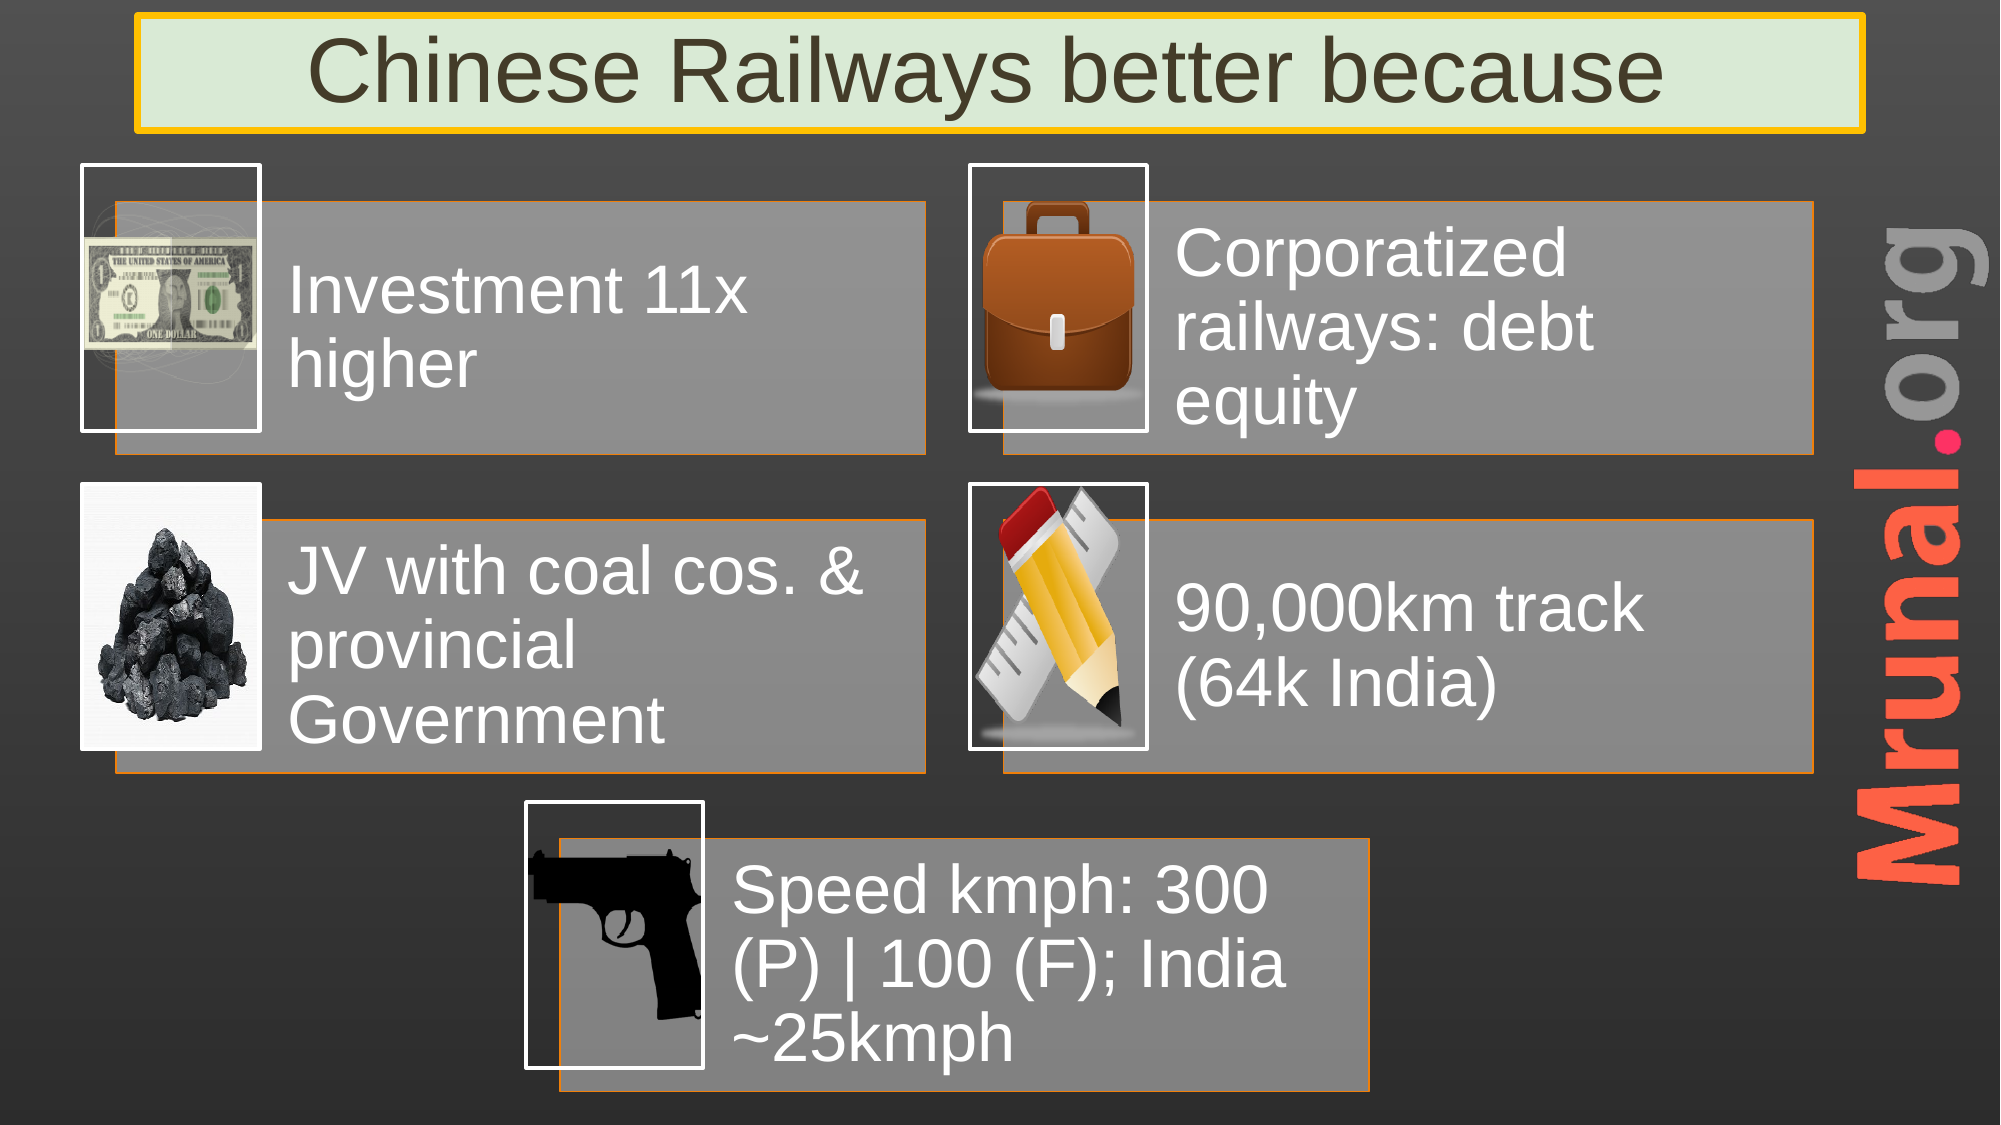

# Chinese Railways better because
Investment 11x higher
Corporatized railways: debt equity
JV with coal cos. & provincial Government
90,000km track (64k India)
Speed kmph: 300 (P) | 100 (F); India ~25kmph